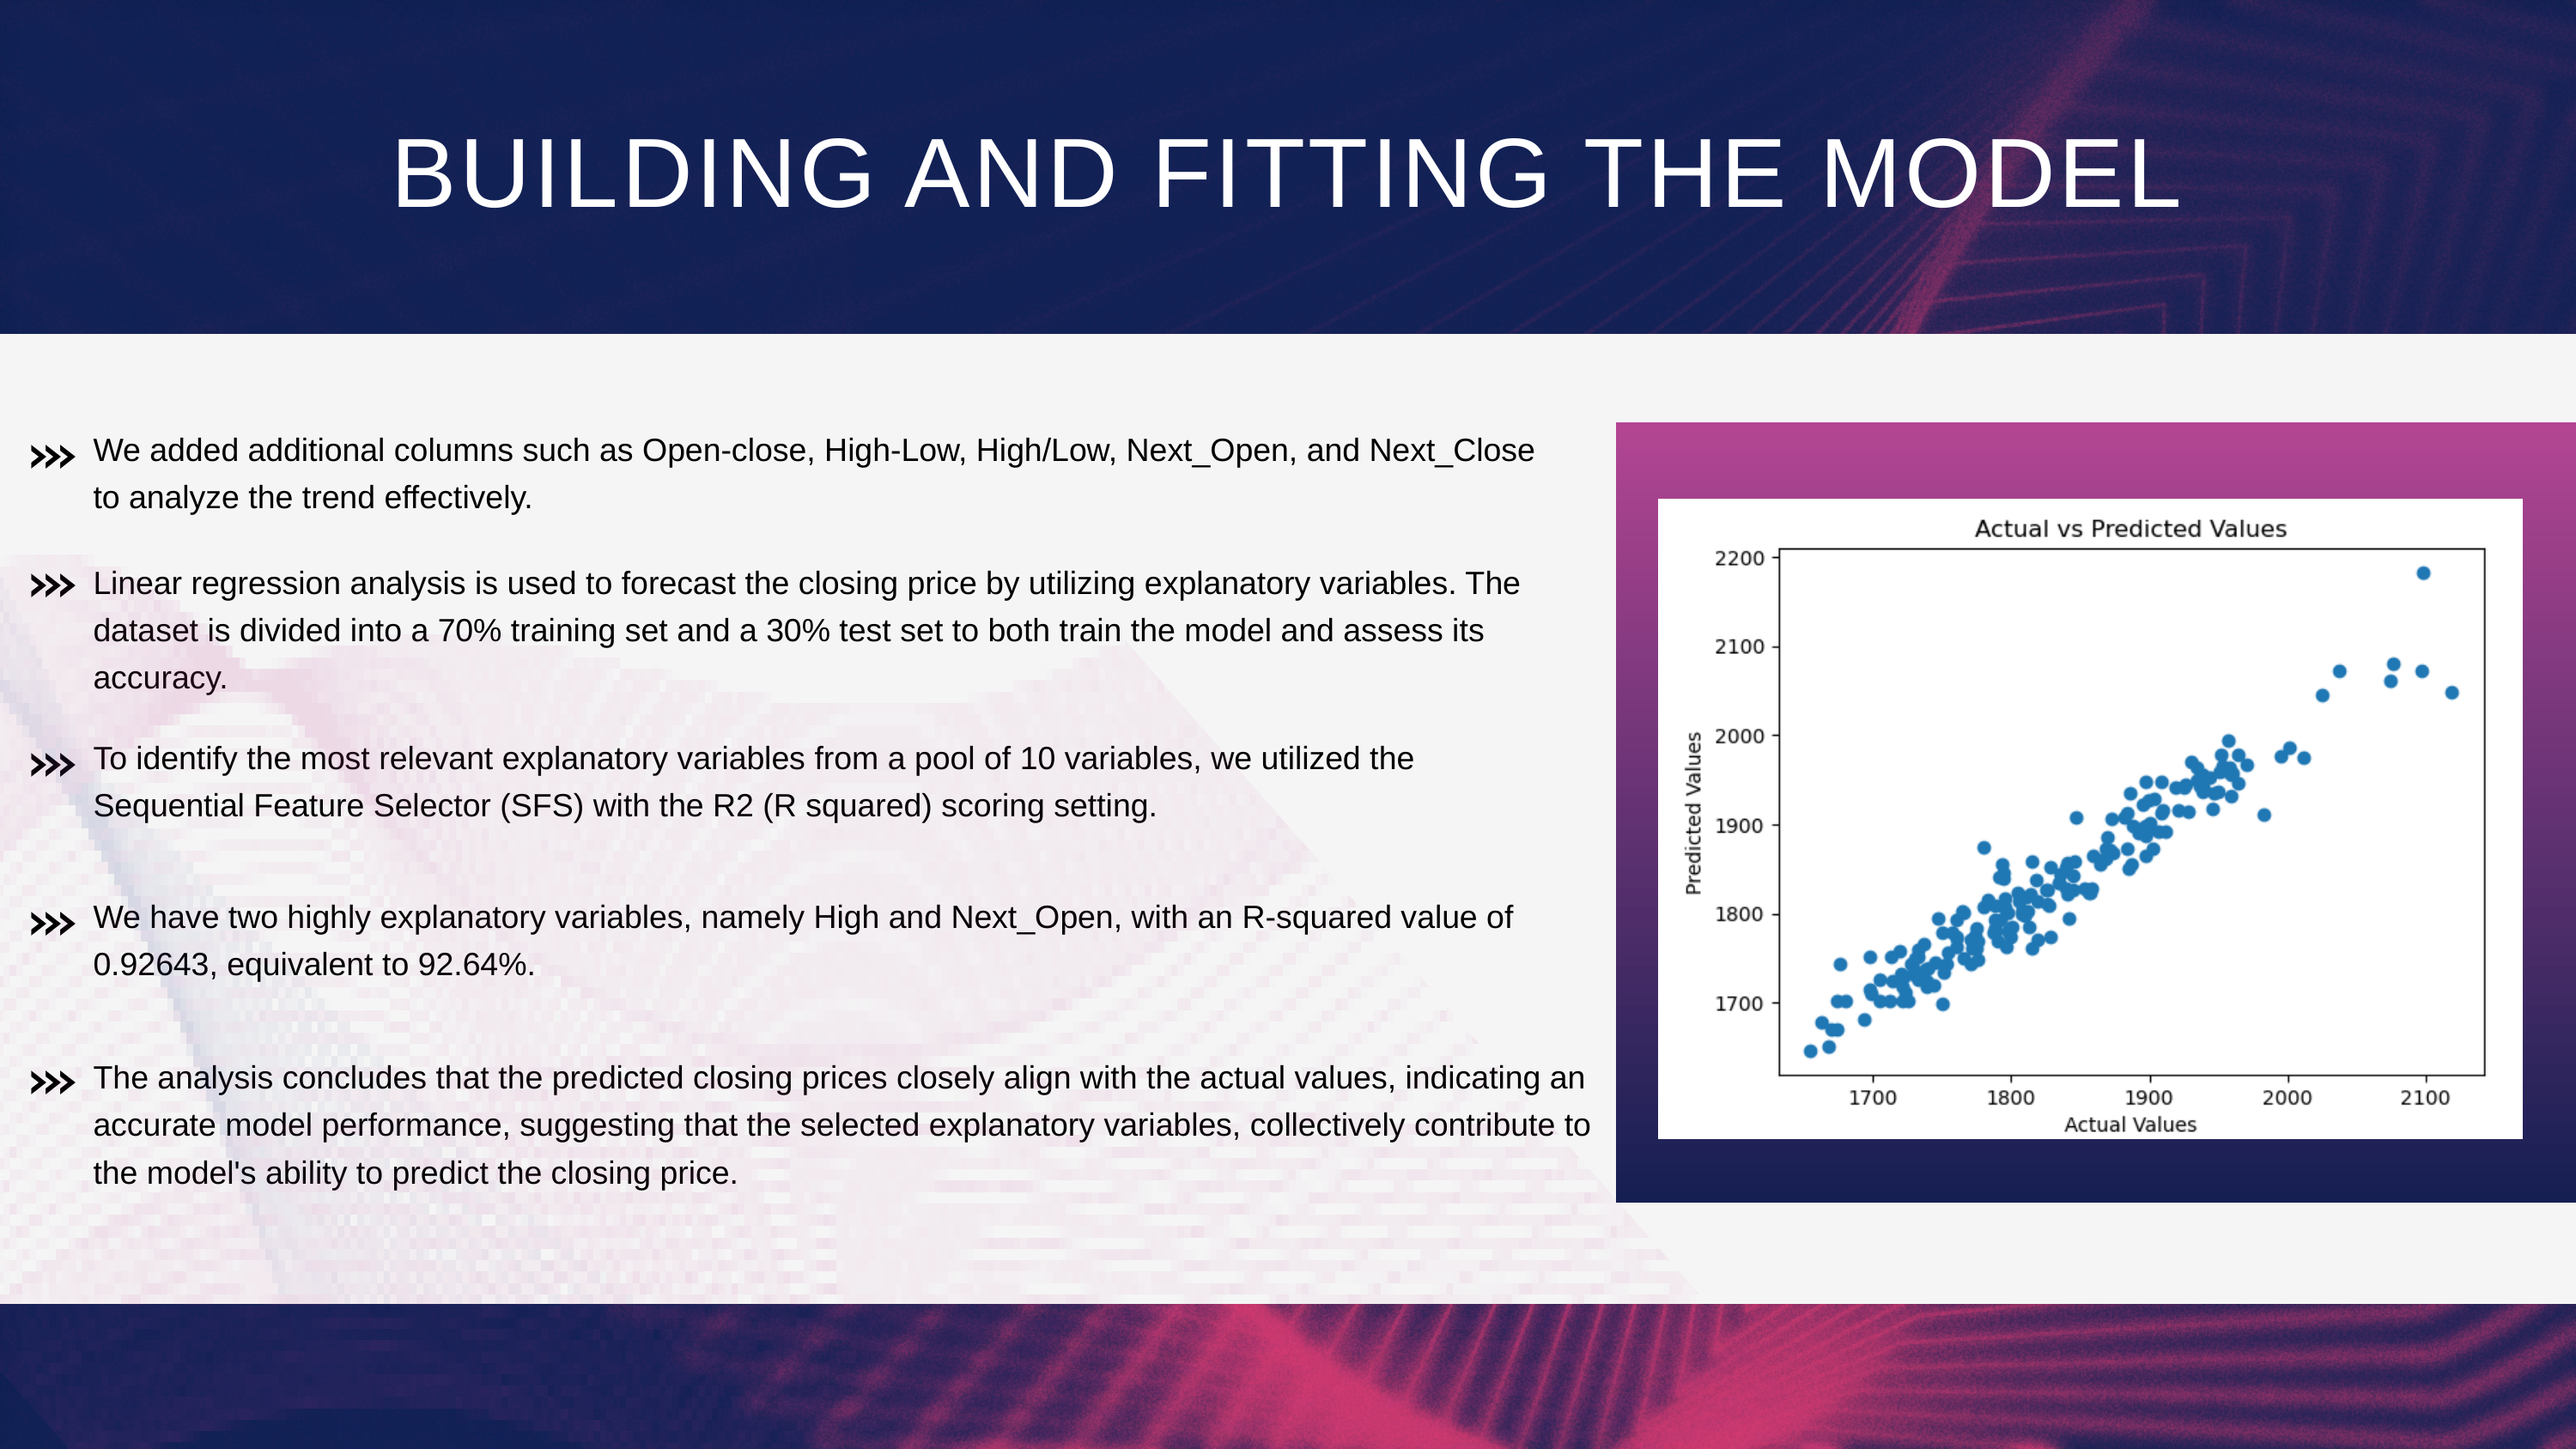

BUILDING AND FITTING THE MODEL

We added additional columns such as Open-close, High-Low, High/Low, Next_Open, and Next_Close to analyze the trend effectively.

Linear regression analysis is used to forecast the closing price by utilizing explanatory variables. The dataset is divided into a 70% training set and a 30% test set to both train the model and assess its accuracy.

To identify the most relevant explanatory variables from a pool of 10 variables, we utilized the Sequential Feature Selector (SFS) with the R2 (R squared) scoring setting.

We have two highly explanatory variables, namely High and Next_Open, with an R-squared value of 0.92643, equivalent to 92.64%.

The analysis concludes that the predicted closing prices closely align with the actual values, indicating an accurate model performance, suggesting that the selected explanatory variables, collectively contribute to the model's ability to predict the closing price.